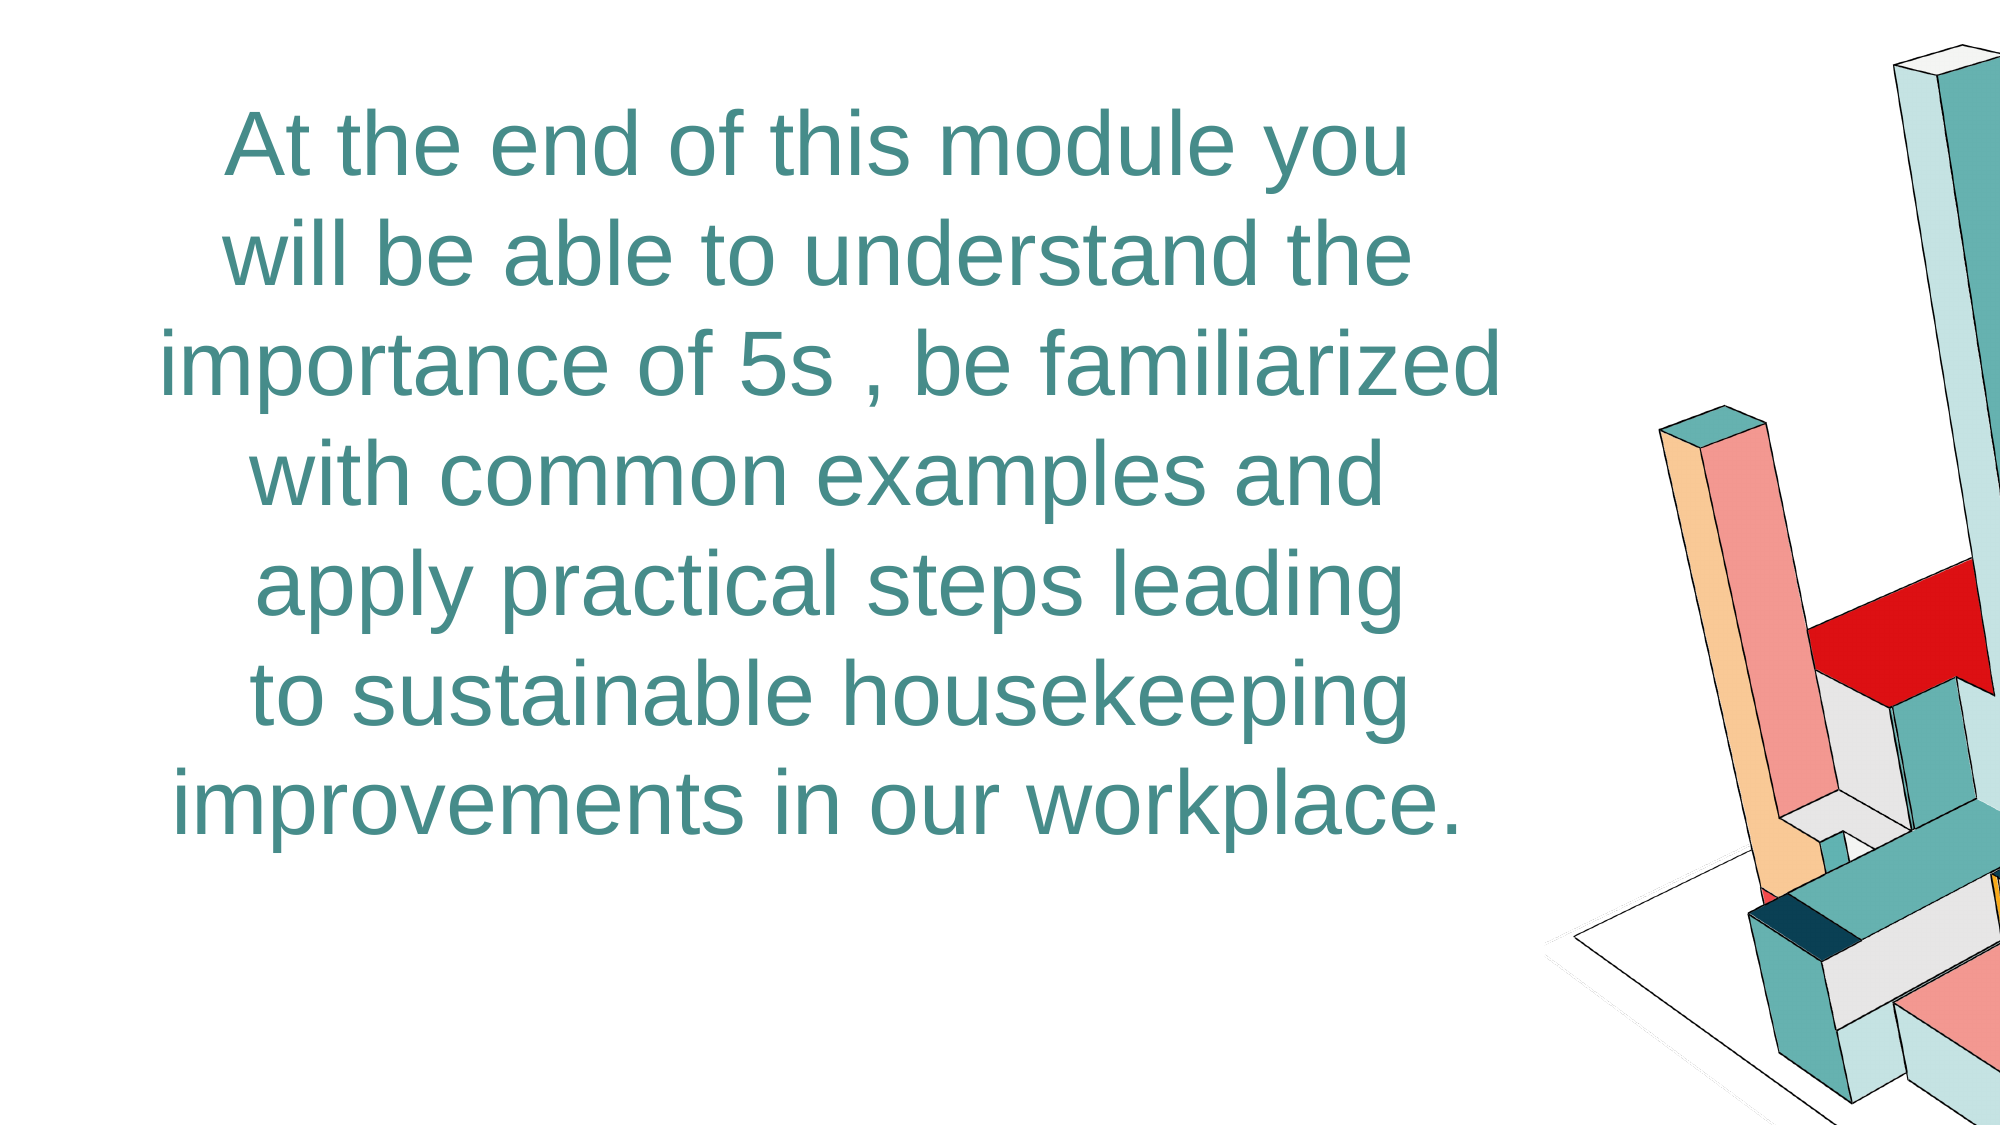

At the end of this module you
will be able to understand the
importance of 5s , be familiarized
with common examples and
apply practical steps leading
to sustainable housekeeping
improvements in our workplace.